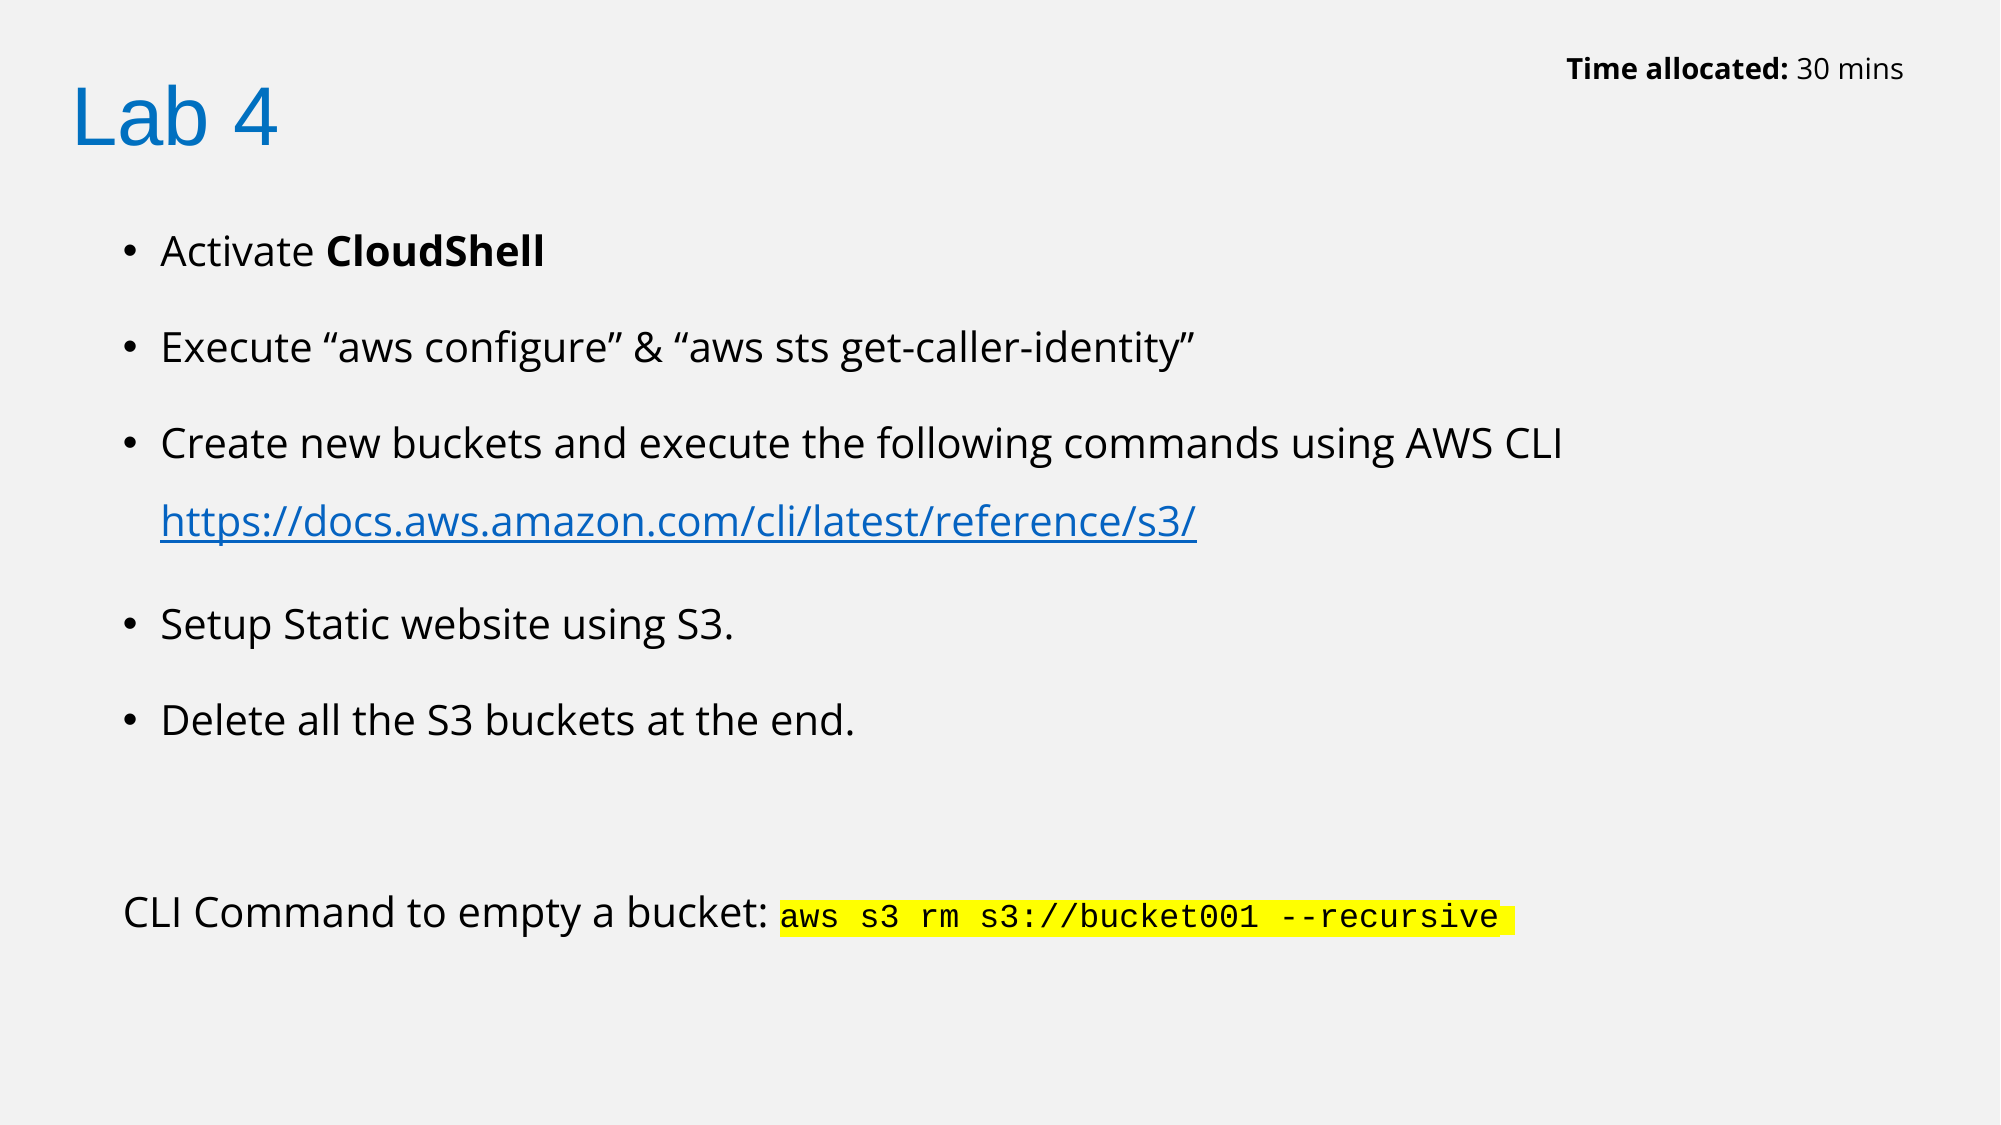

Time allocated: 30 mins
# Lab 4
Activate CloudShell
Execute “aws configure” & “aws sts get-caller-identity”
Create new buckets and execute the following commands using AWS CLI https://docs.aws.amazon.com/cli/latest/reference/s3/
Setup Static website using S3.
Delete all the S3 buckets at the end.

CLI Command to empty a bucket: aws s3 rm s3://bucket001 --recursive